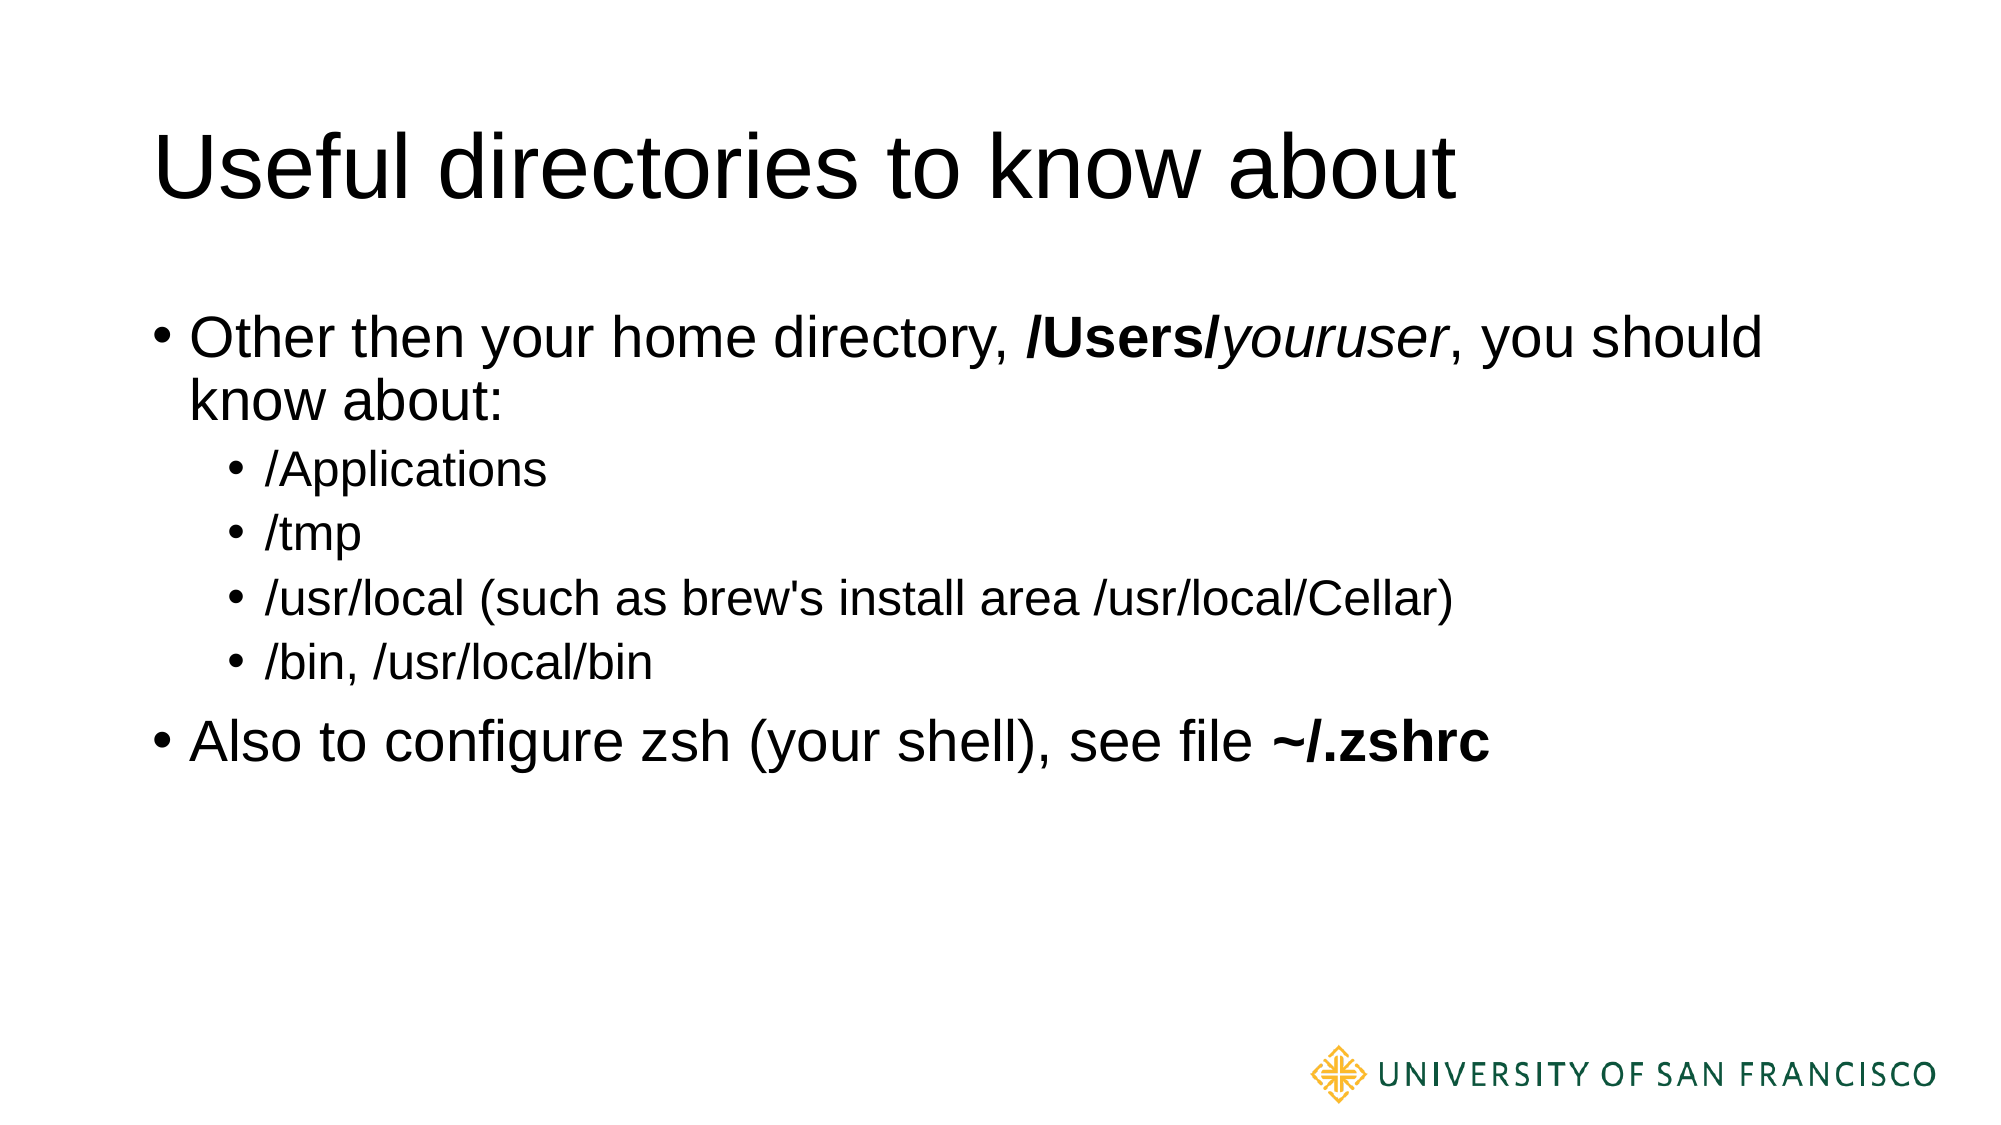

# Useful directories to know about
Other then your home directory, /Users/youruser, you should know about:
/Applications
/tmp
/usr/local (such as brew's install area /usr/local/Cellar)
/bin, /usr/local/bin
Also to configure zsh (your shell), see file ~/.zshrc